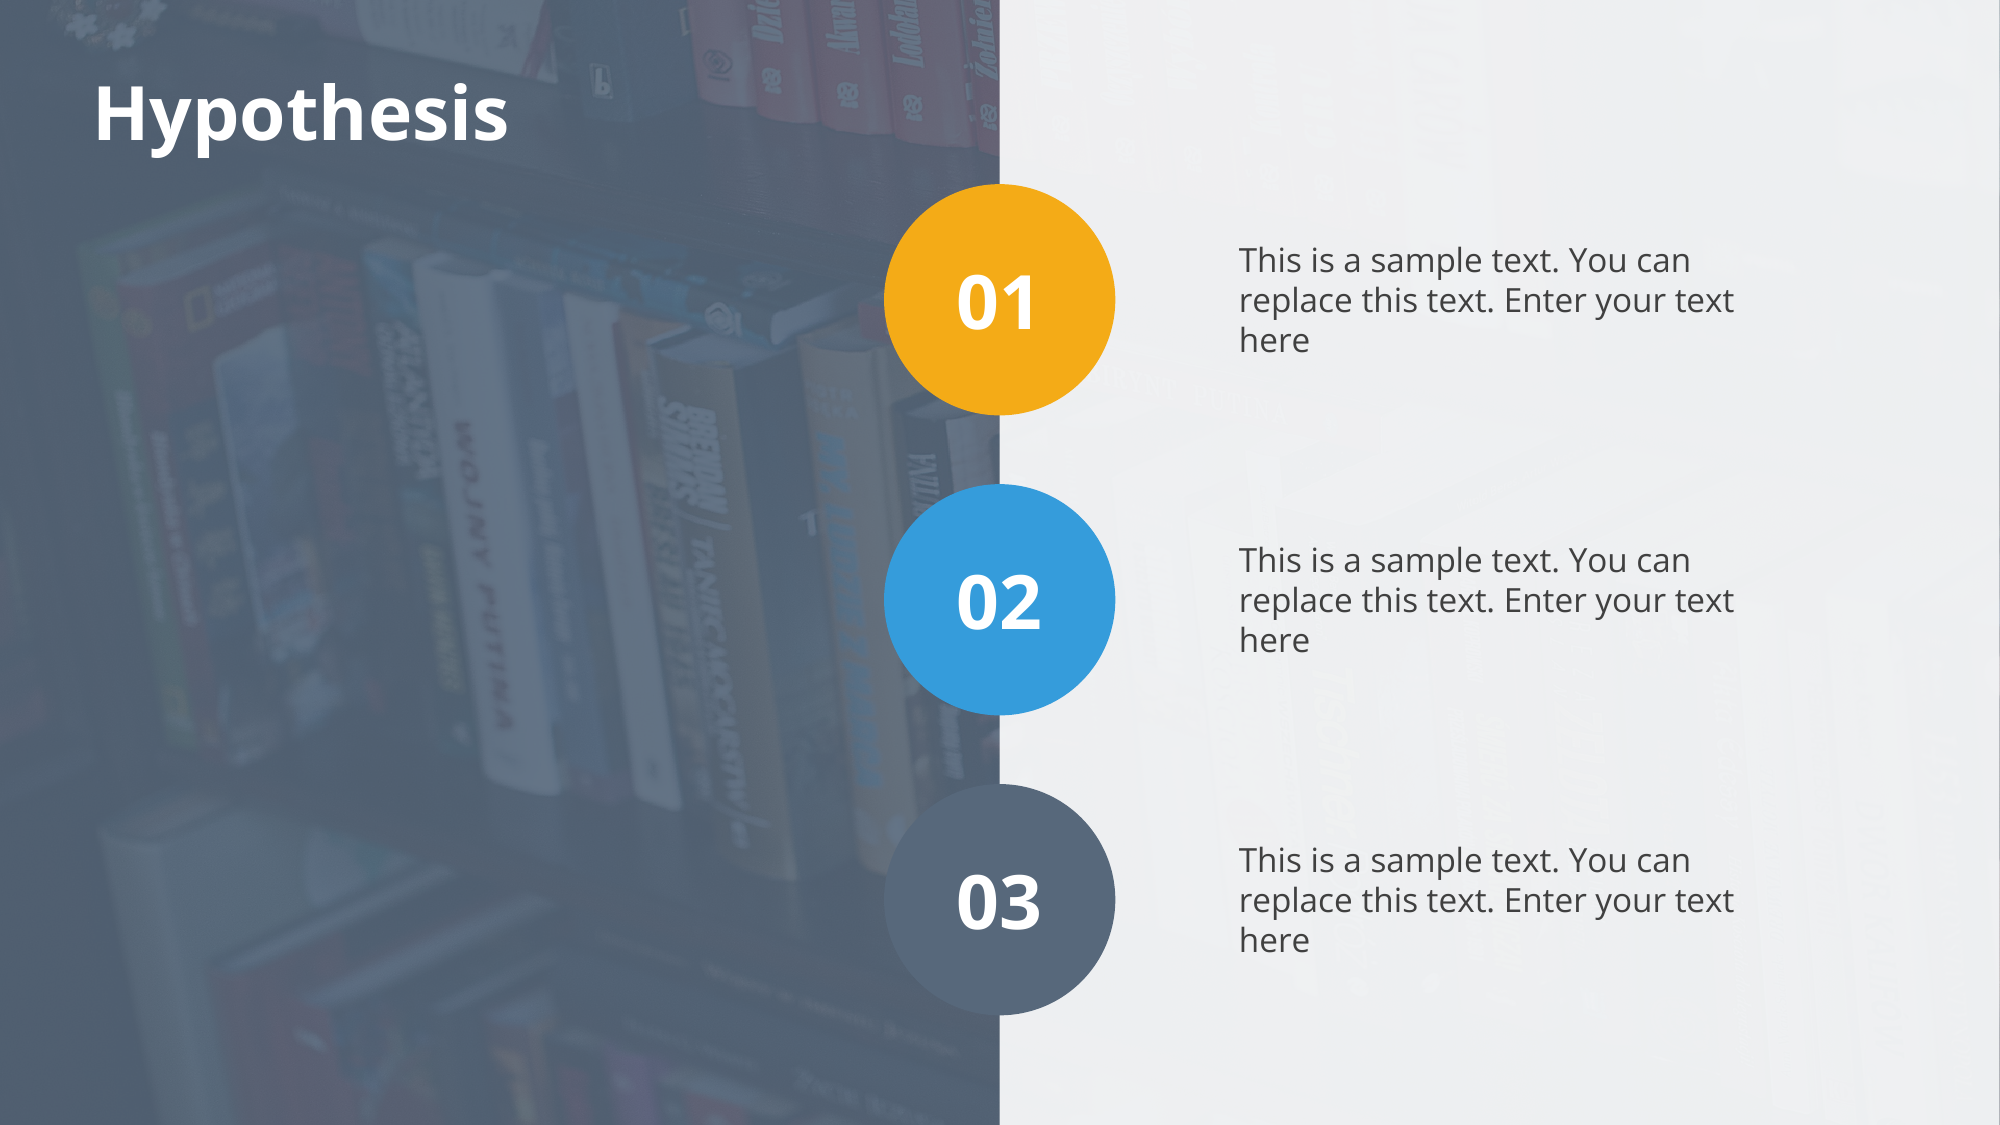

Hypothesis
01
This is a sample text. You can replace this text. Enter your text here
02
This is a sample text. You can replace this text. Enter your text here
03
This is a sample text. You can replace this text. Enter your text here
8